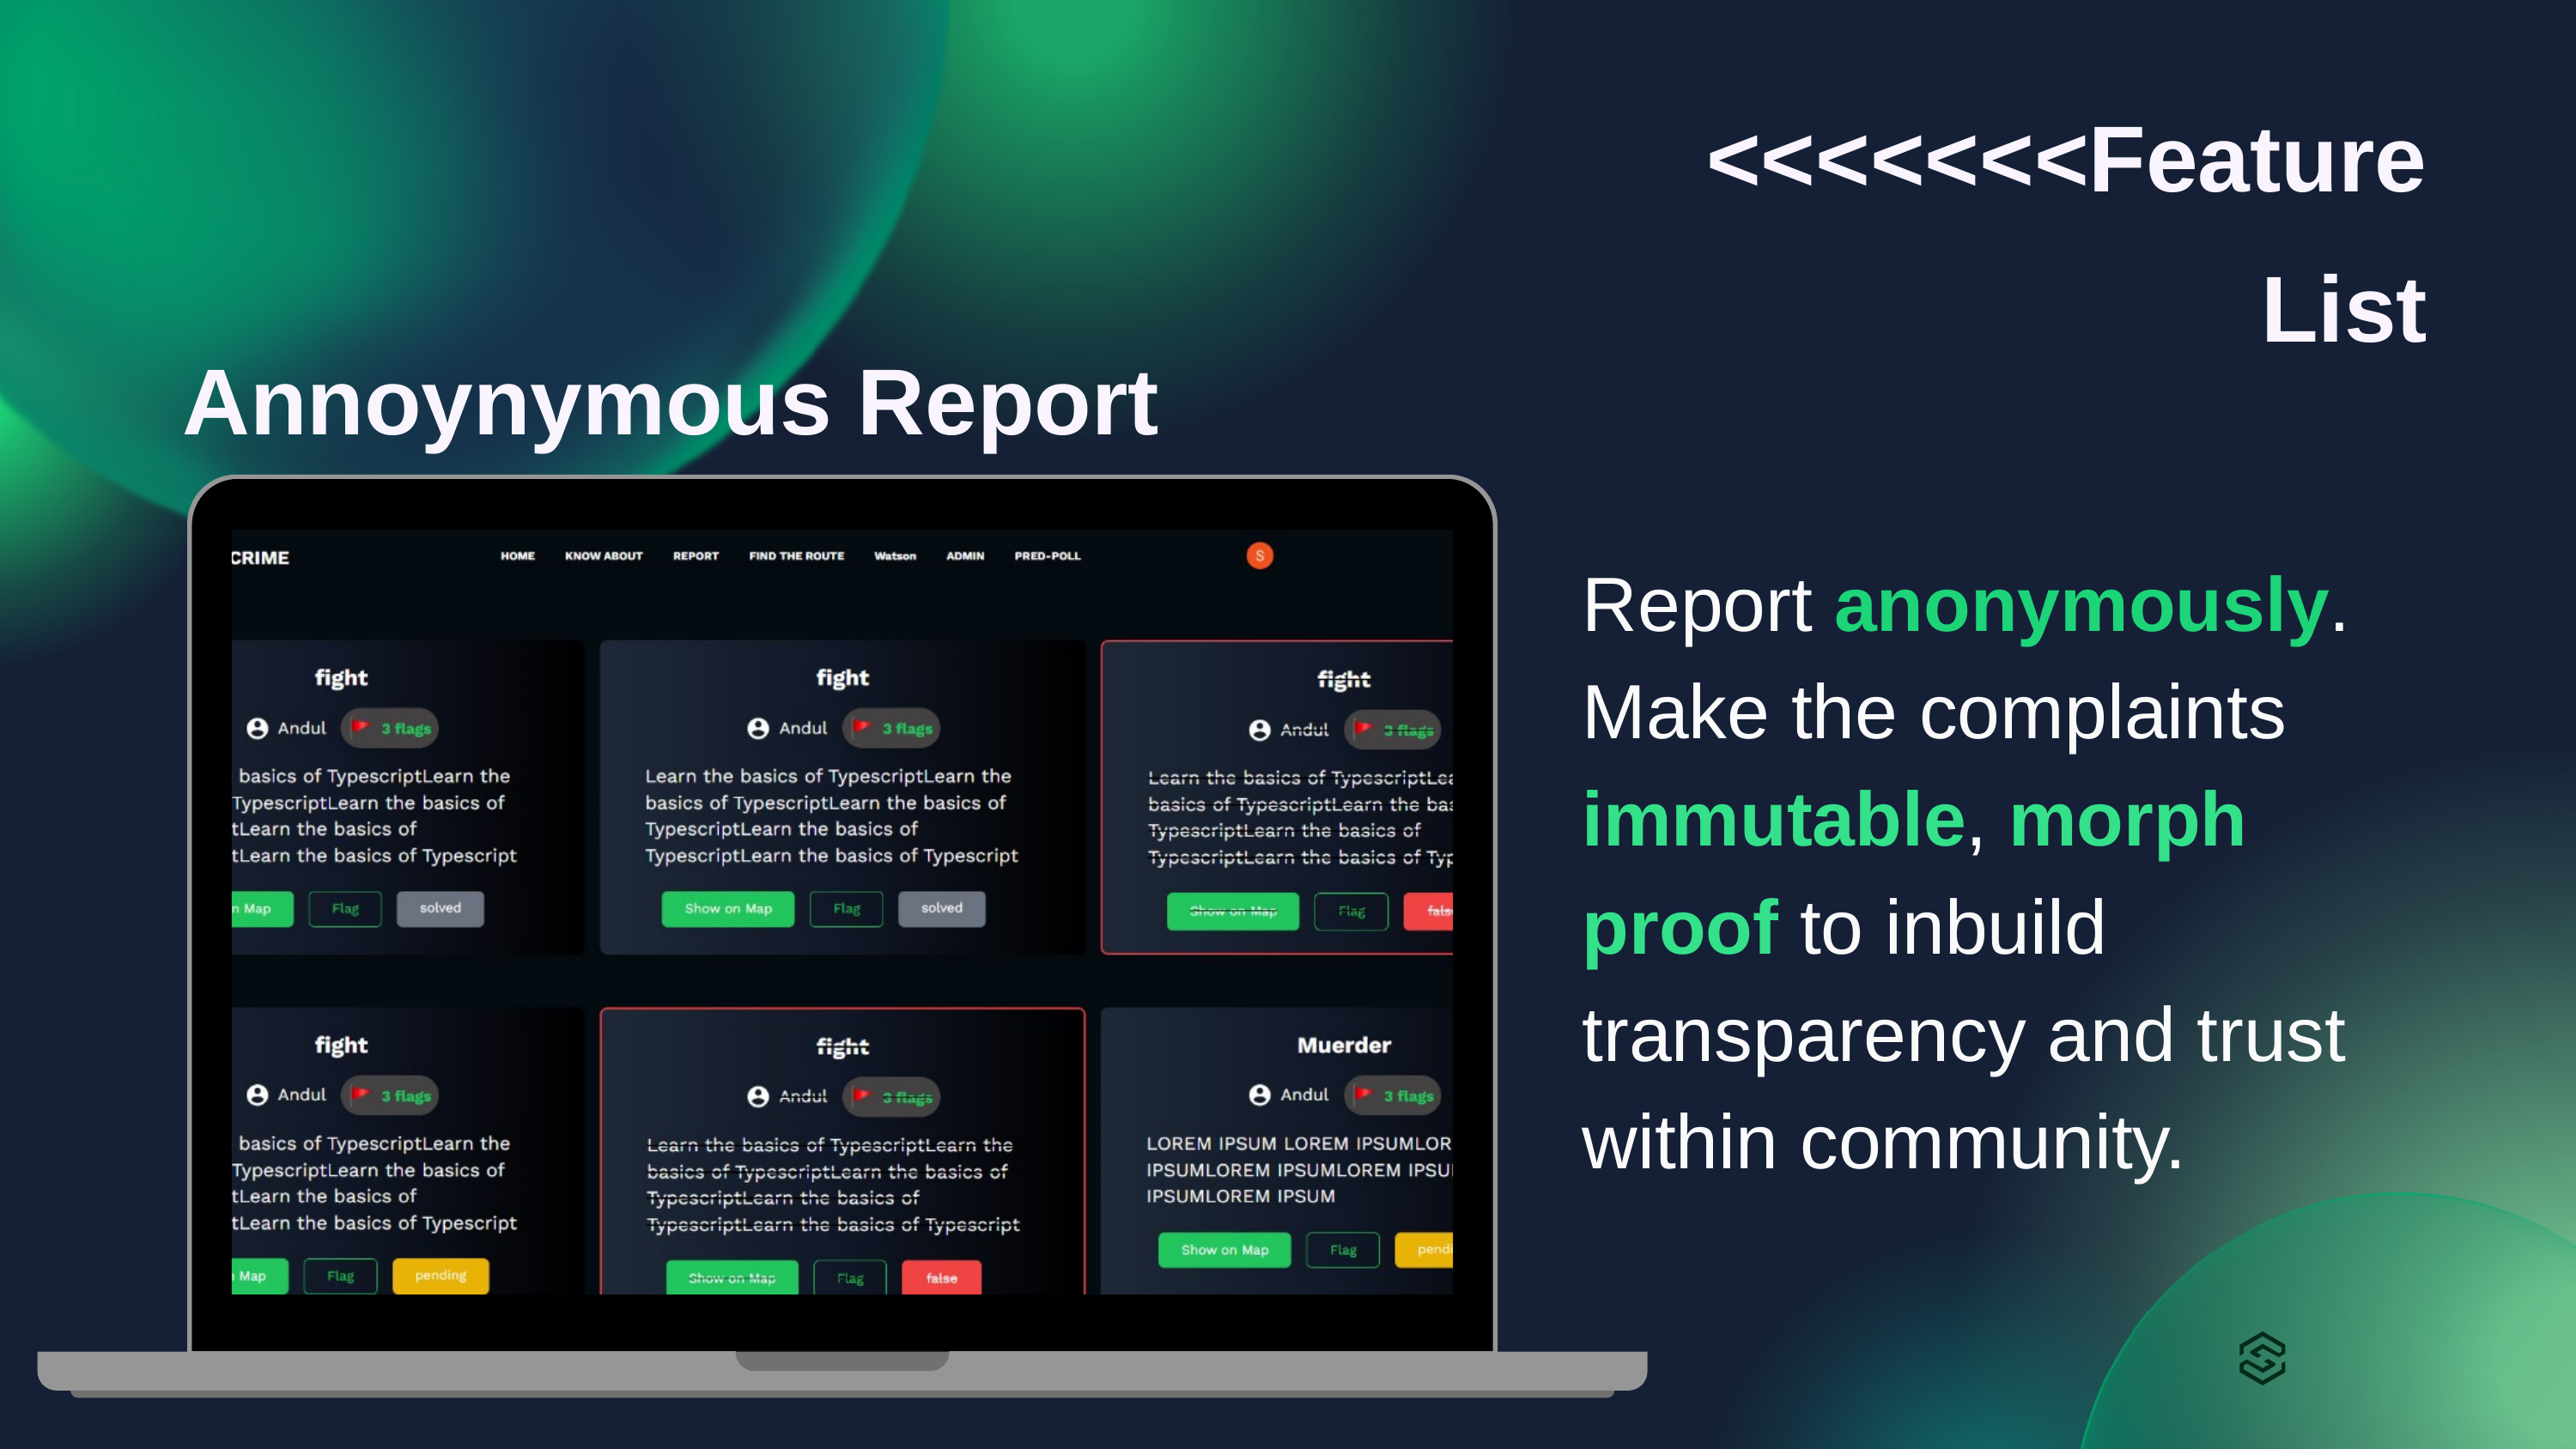

<<<<<<<Feature List

Annoynymous Report

Report anonymously.
Make the complaints immutable, morph proof to inbuild transparency and trust within community.